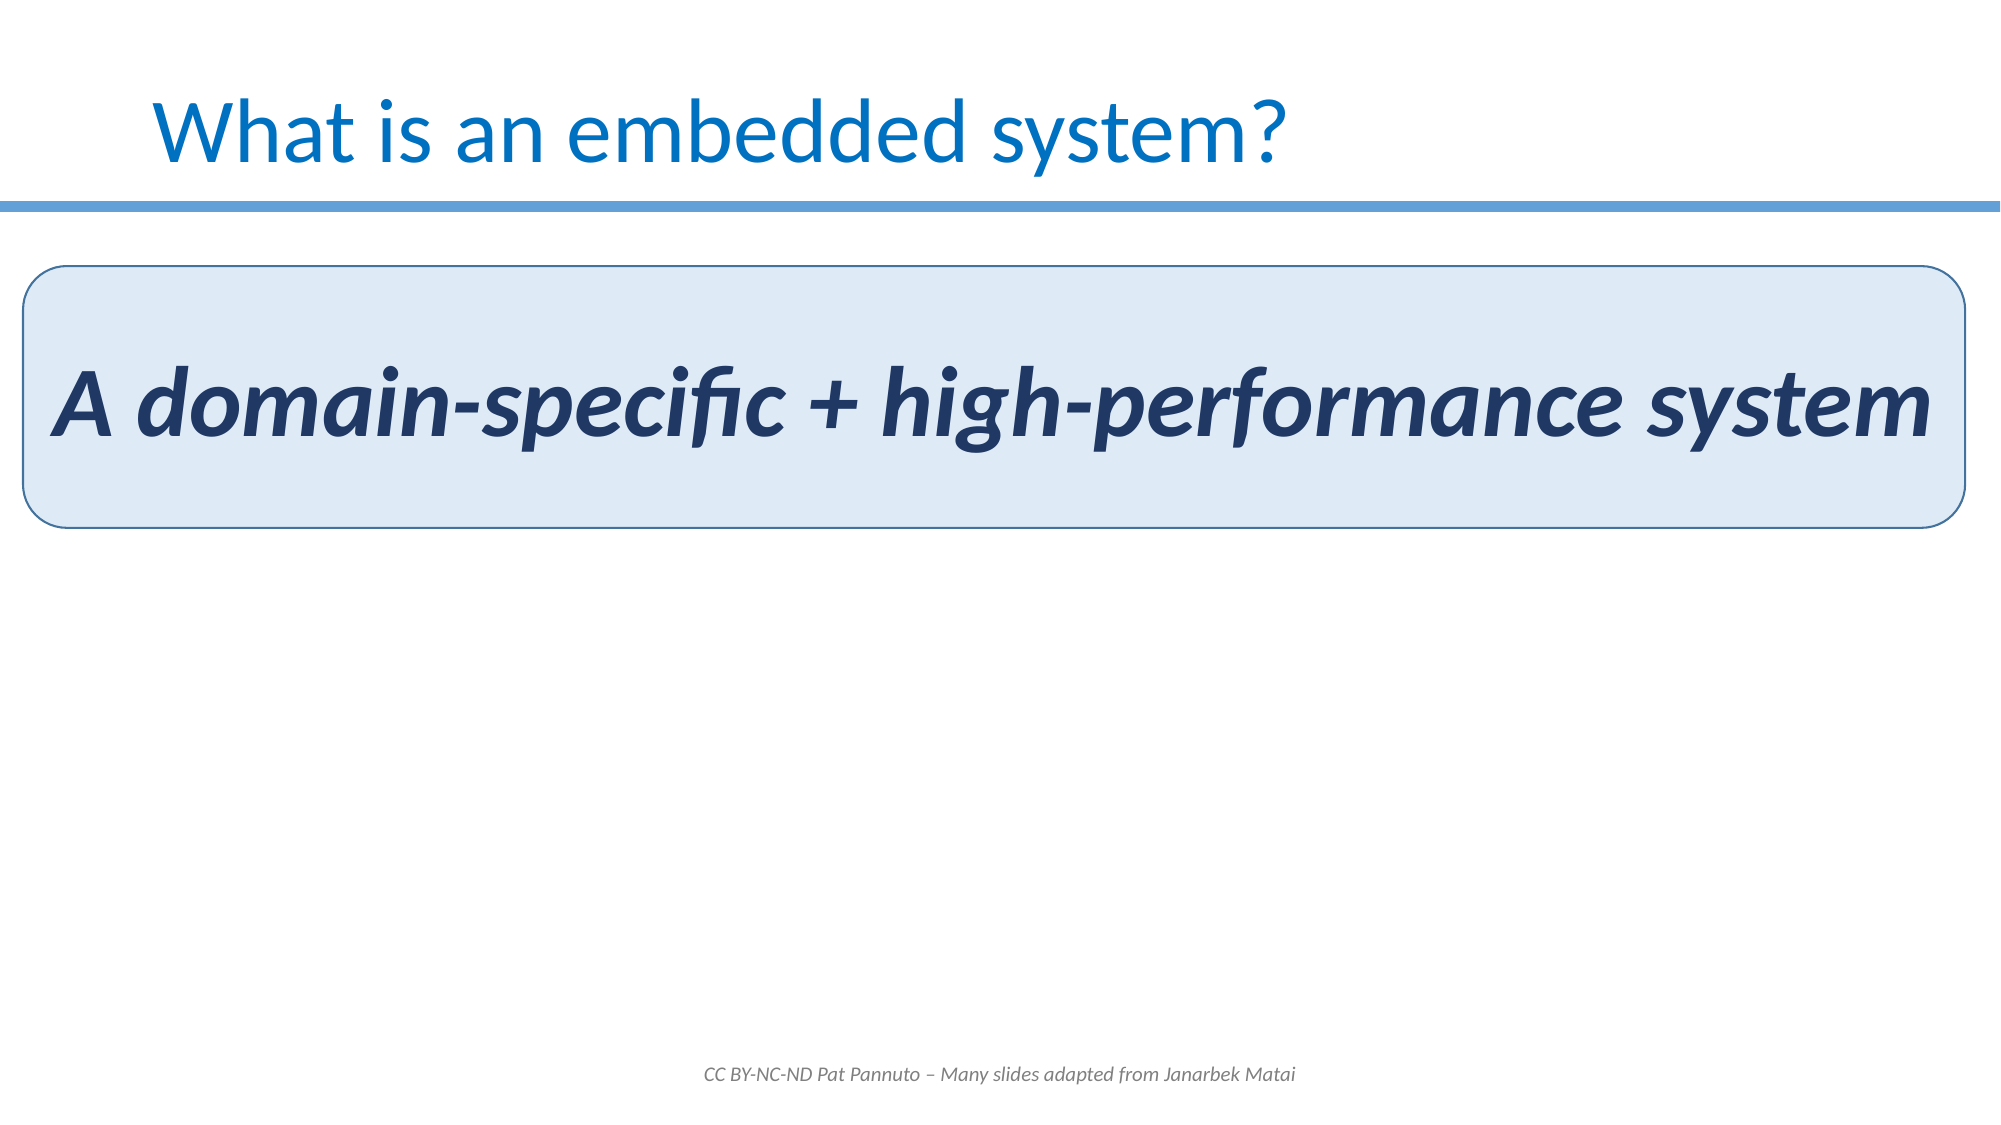

# What is an embedded system?
A domain-specific + high-performance system
CC BY-NC-ND Pat Pannuto – Many slides adapted from Janarbek Matai